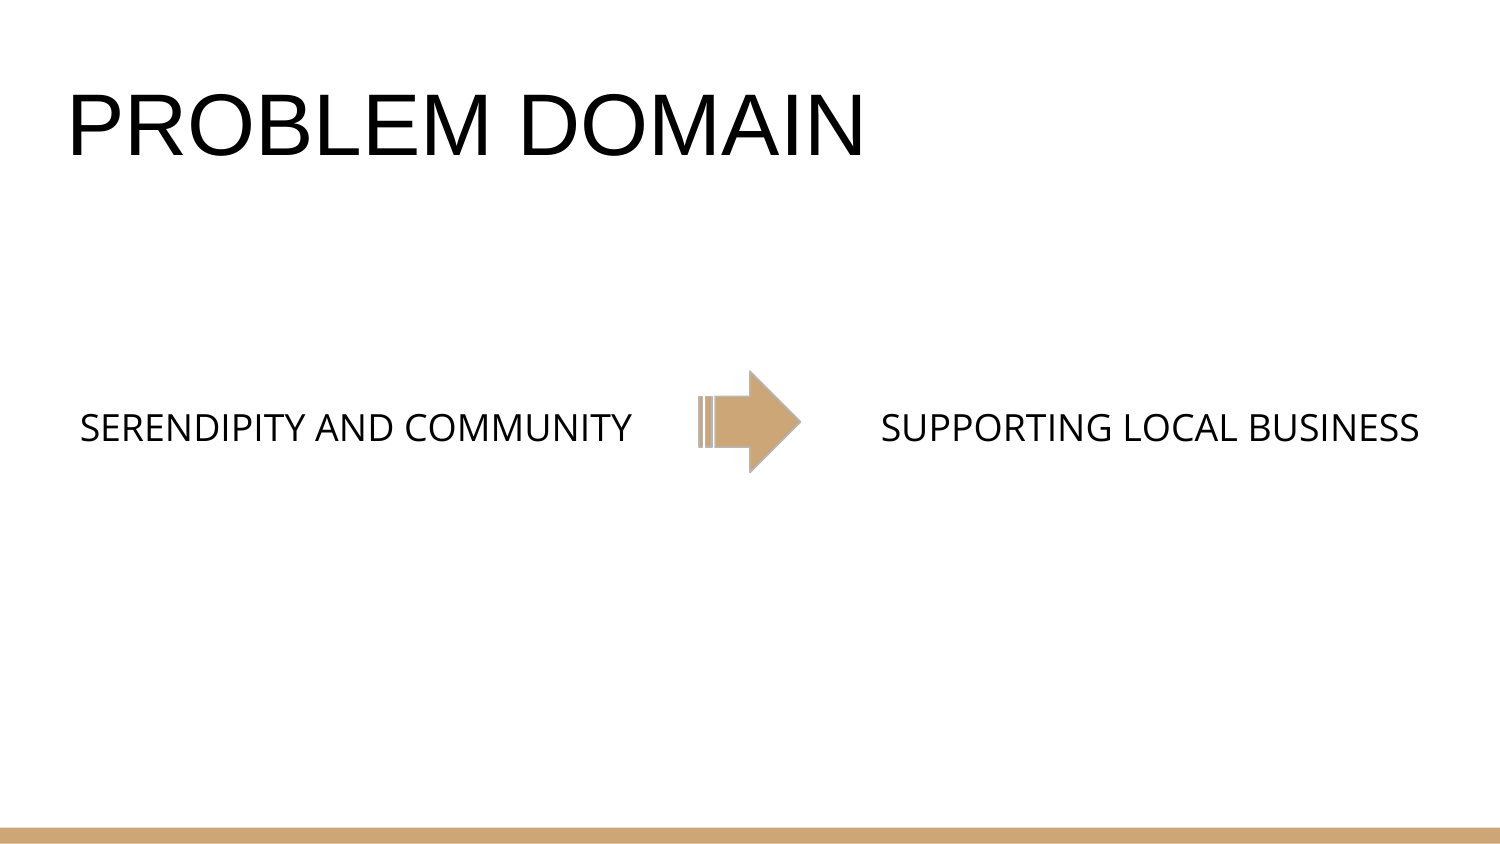

# PROBLEM DOMAIN

SERENDIPITY AND COMMUNITY
SUPPORTING LOCAL BUSINESS